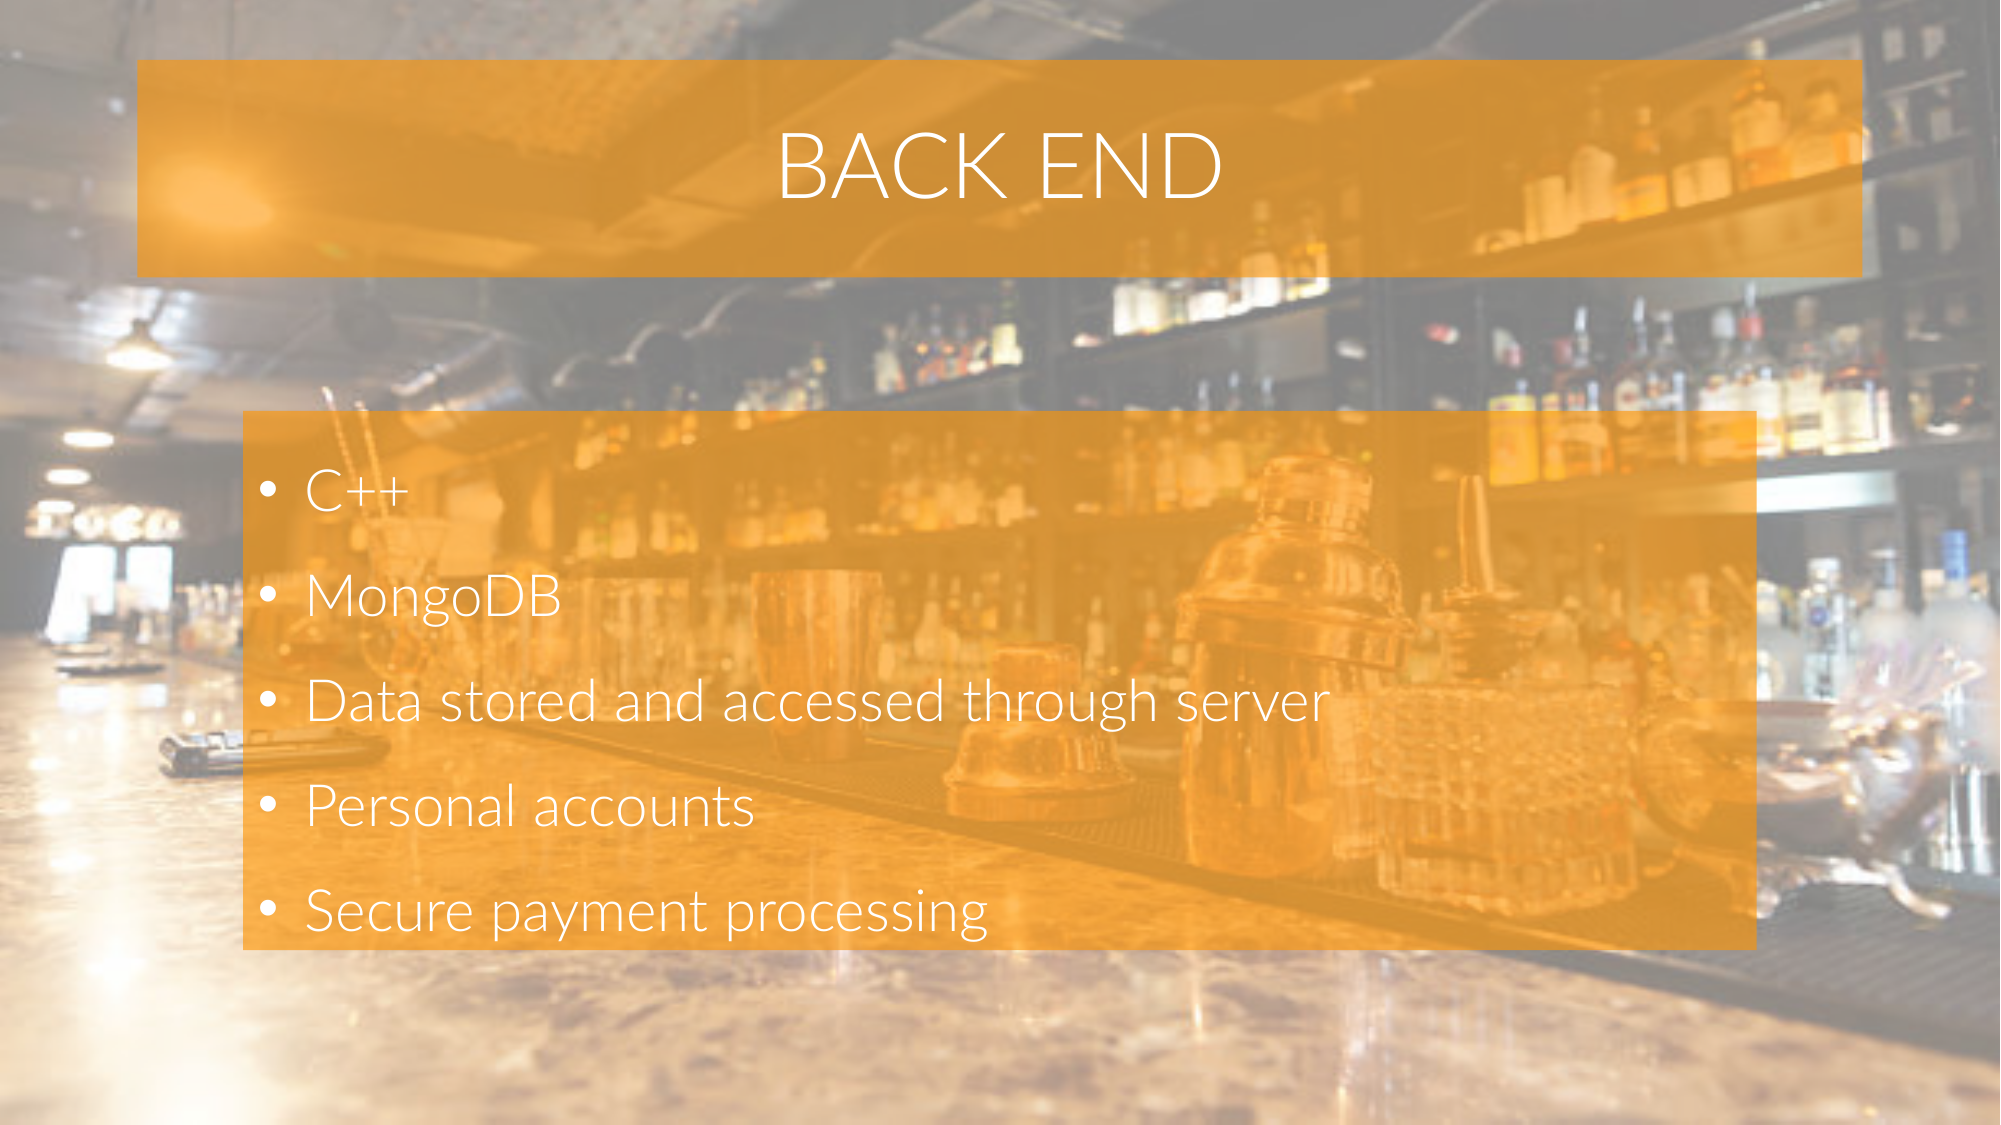

# BACK END
C++
MongoDB
Data stored and accessed through server
Personal accounts
Secure payment processing